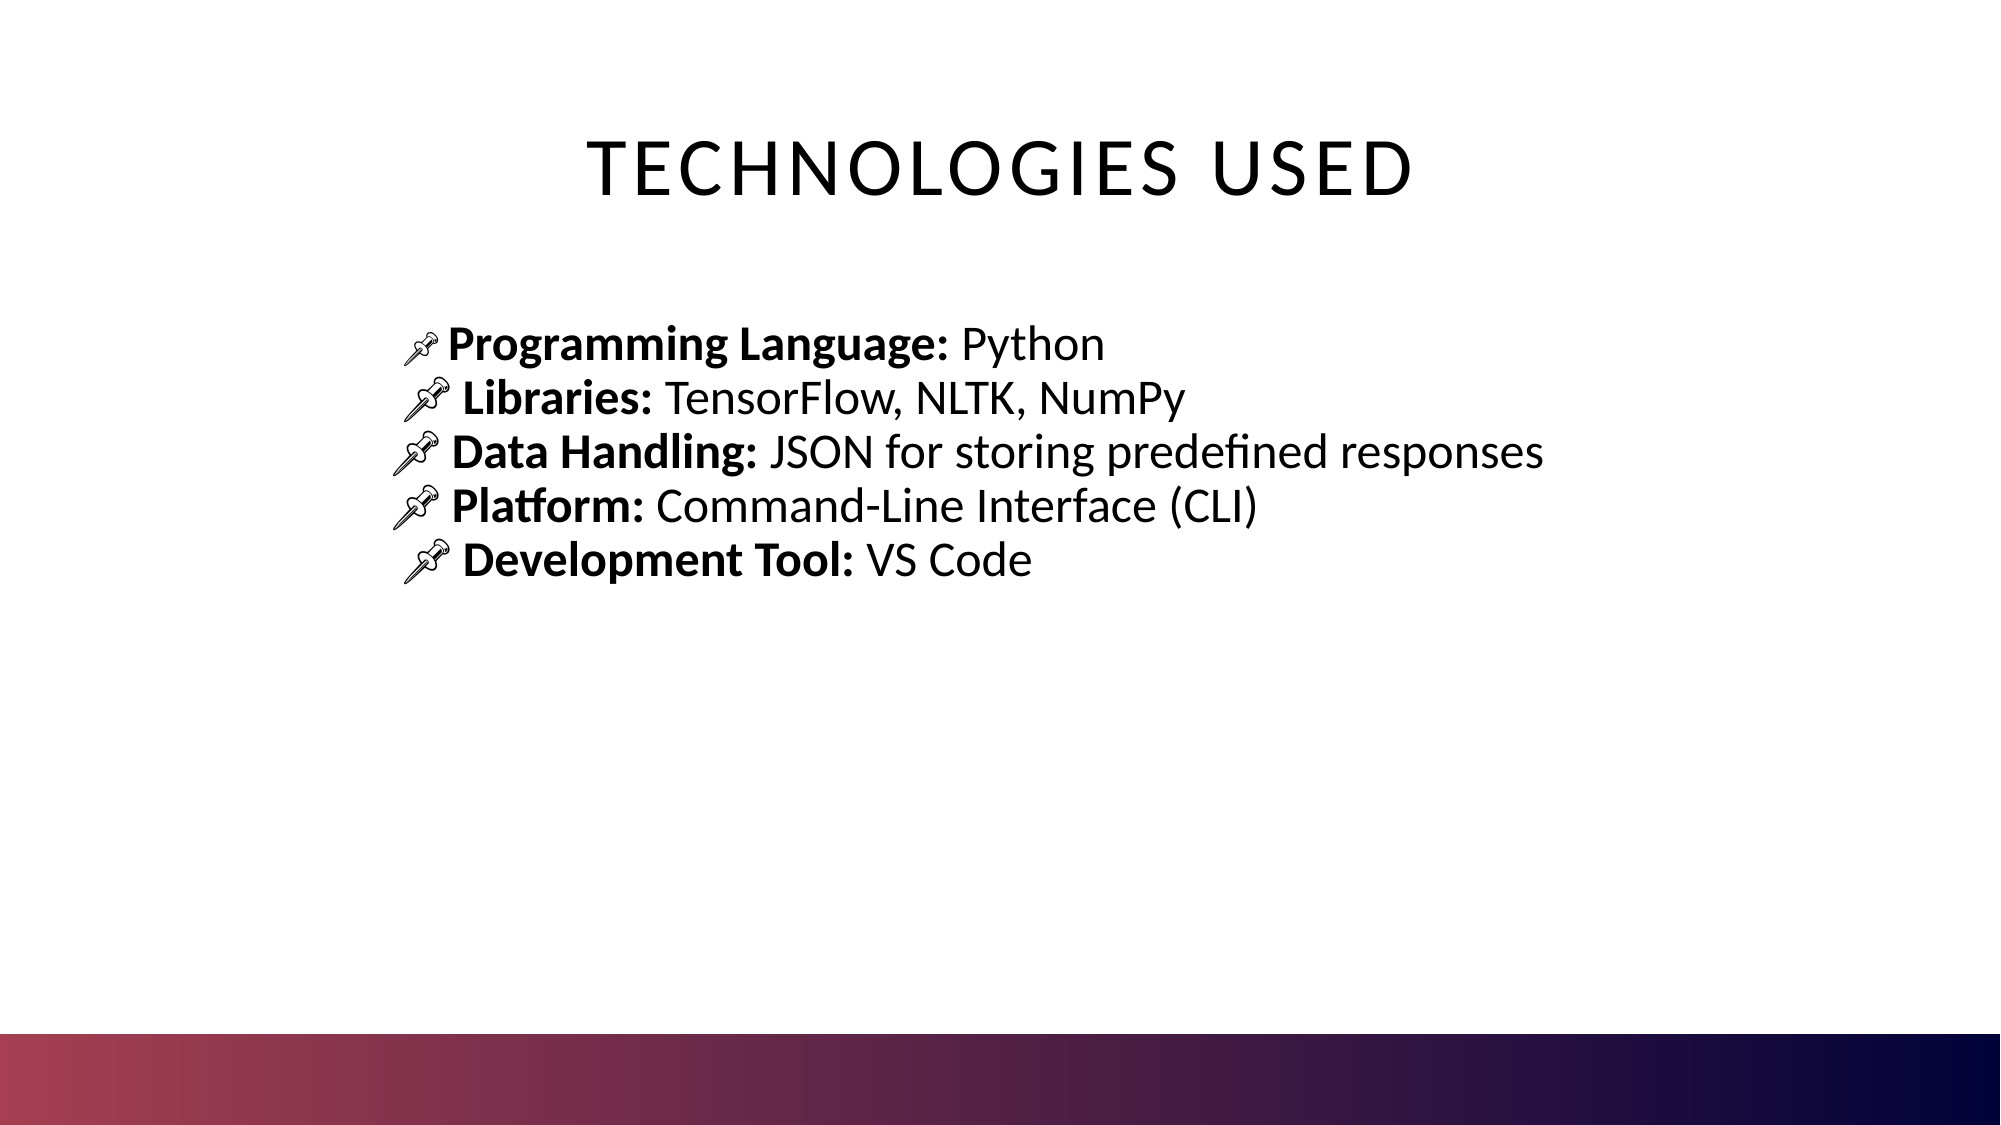

# Technologies used

    📌 Programming Language: Python
   📌 Libraries: TensorFlow, NLTK, NumPy
  📌 Data Handling: JSON for storing predefined responses
  📌 Platform: Command-Line Interface (CLI)
   📌 Development Tool: VS Code
.